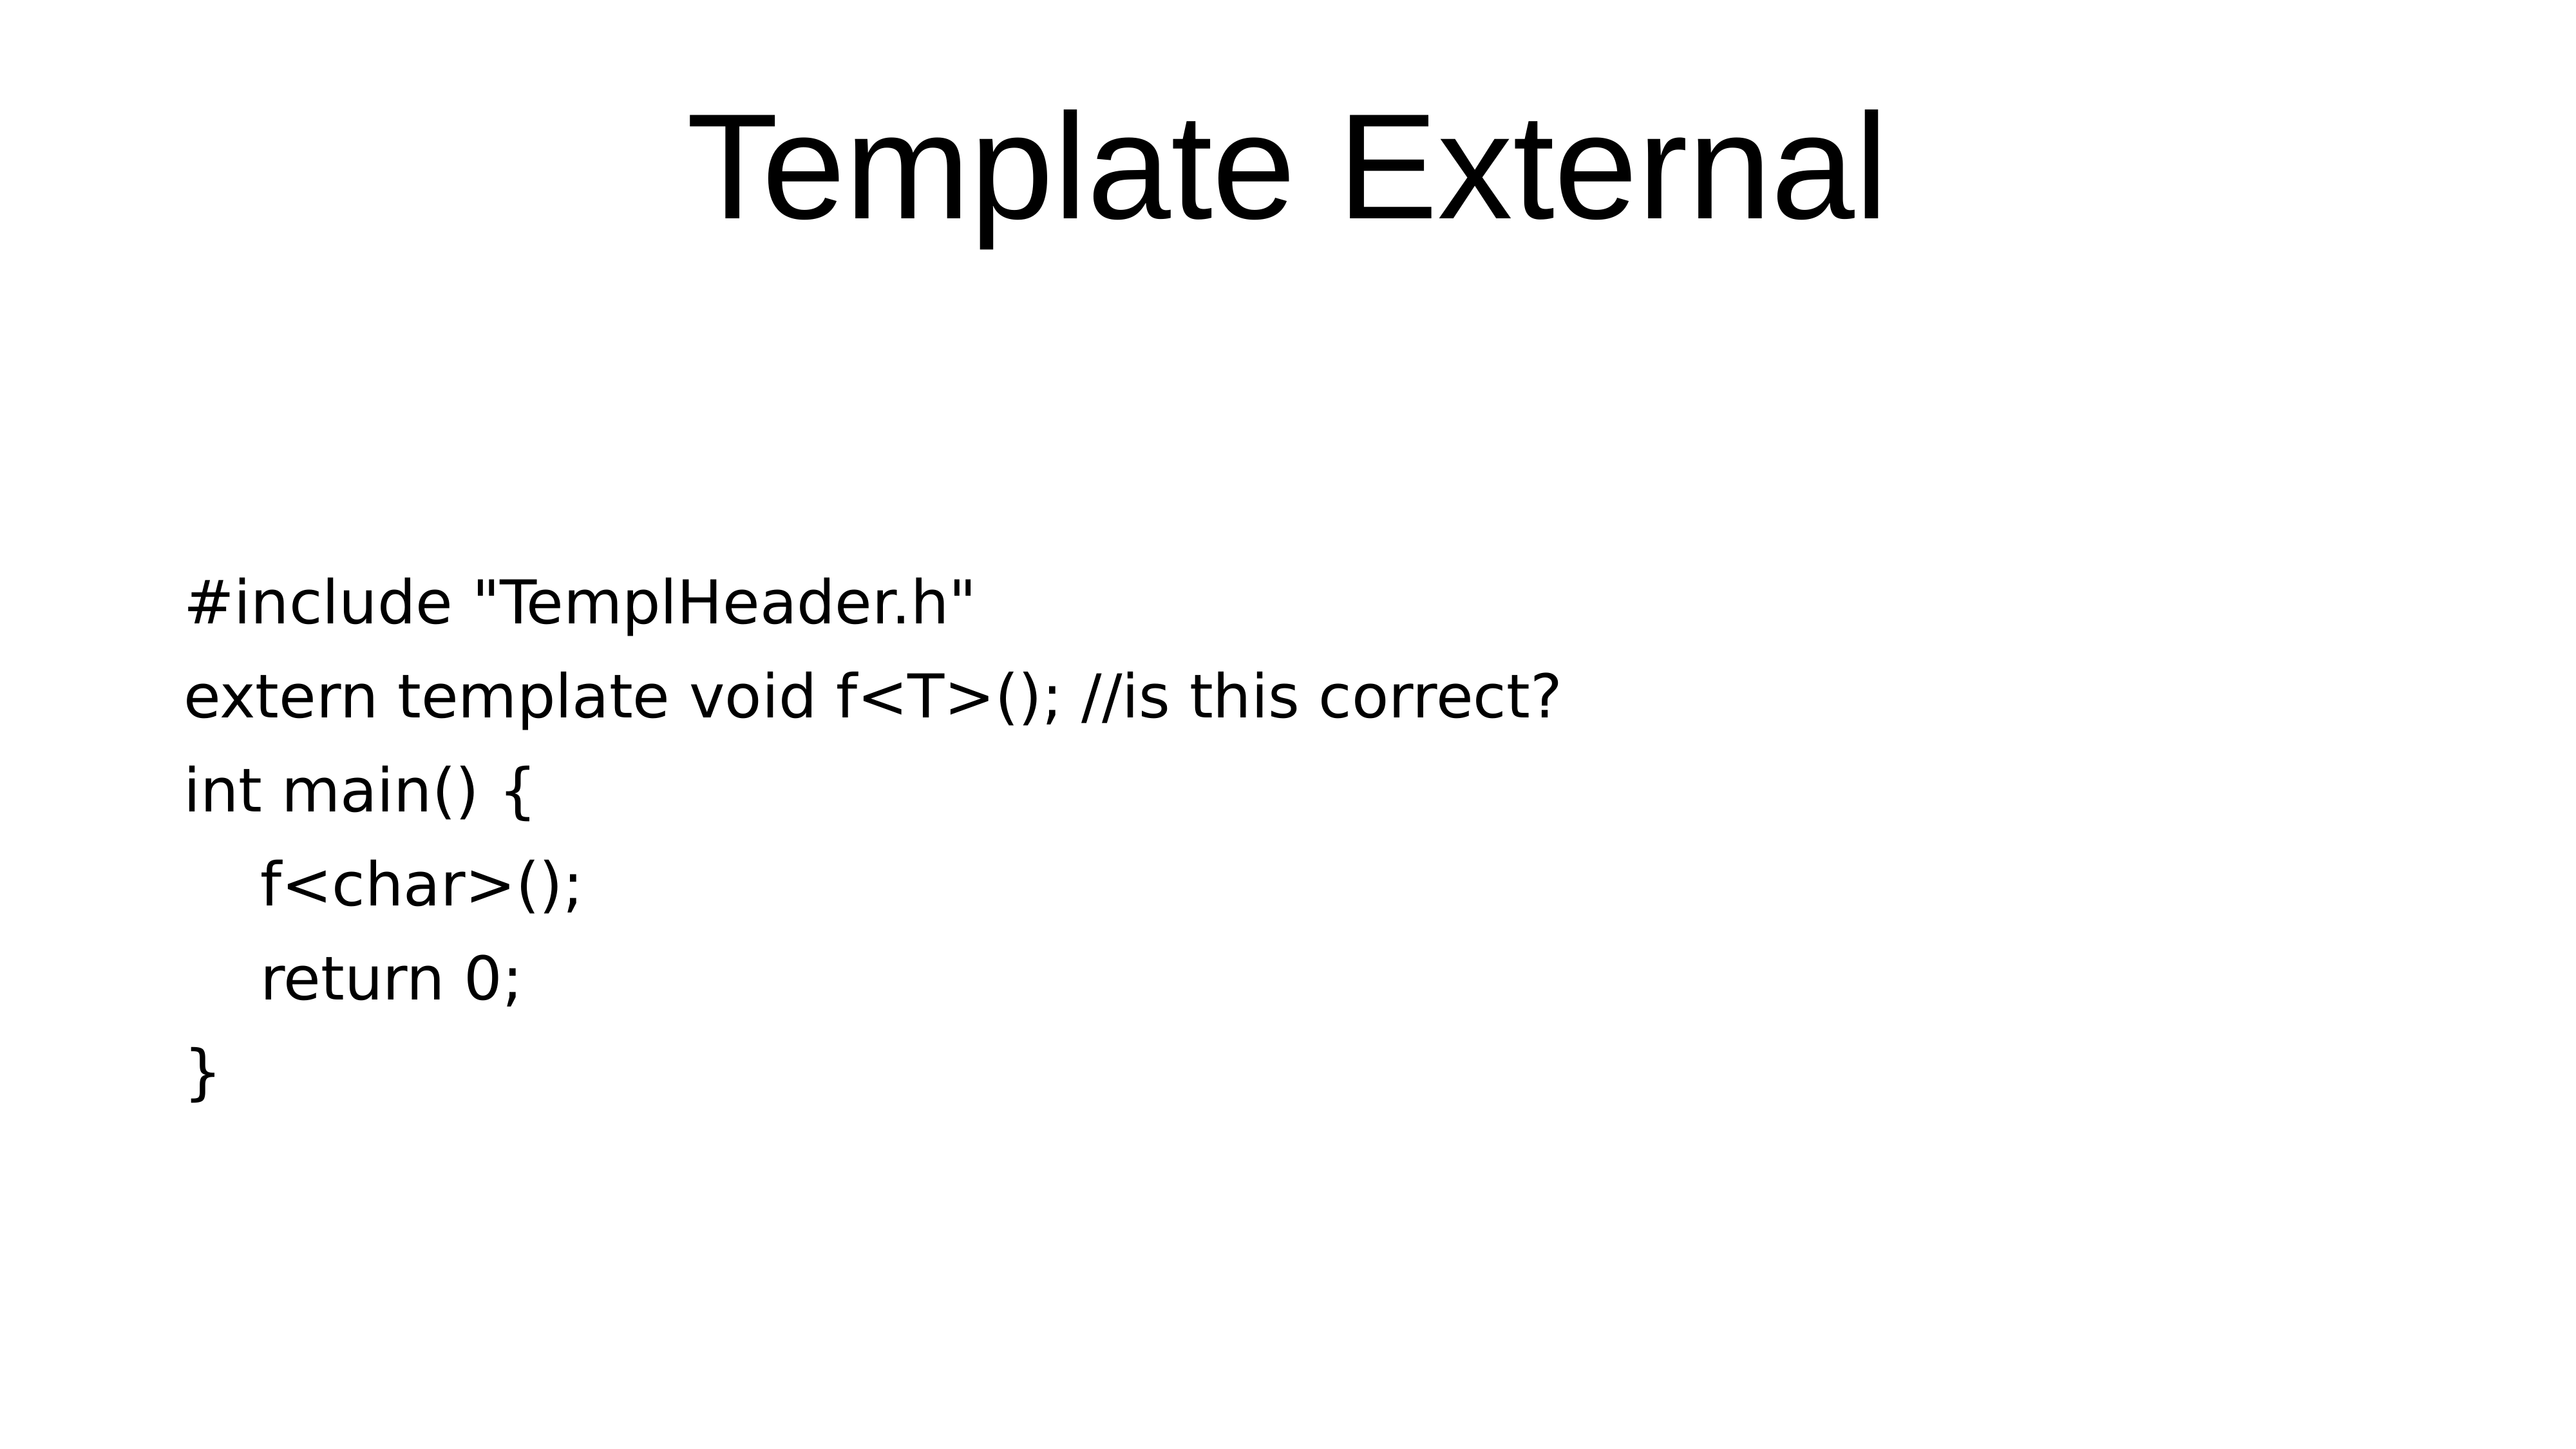

# Template External
#include "TemplHeader.h"
extern template void f<T>(); //is this correct?
int main() {
    f<char>();
    return 0;
}